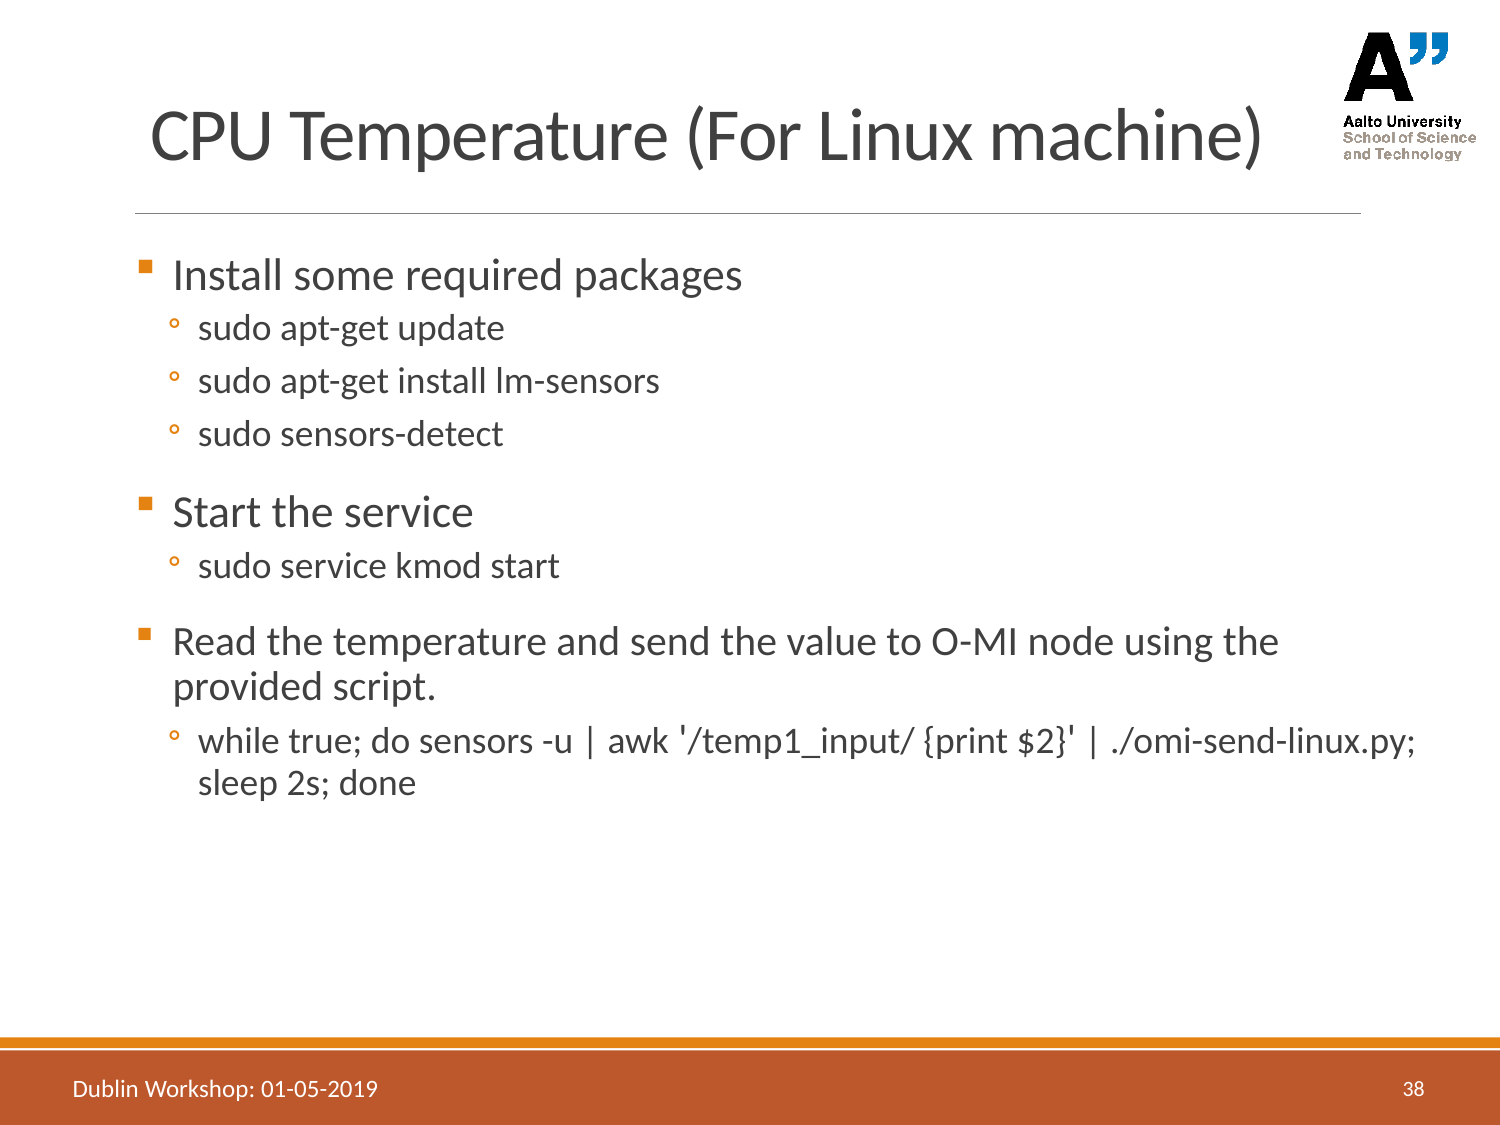

# CPU Temperature (For Linux machine)
Install some required packages
sudo apt-get update
sudo apt-get install lm-sensors
sudo sensors-detect
Start the service
sudo service kmod start
Read the temperature and send the value to O-MI node using the provided script.
while true; do sensors -u | awk '/temp1_input/ {print $2}' | ./omi-send-linux.py; sleep 2s; done
Dublin Workshop: 01-05-2019
38